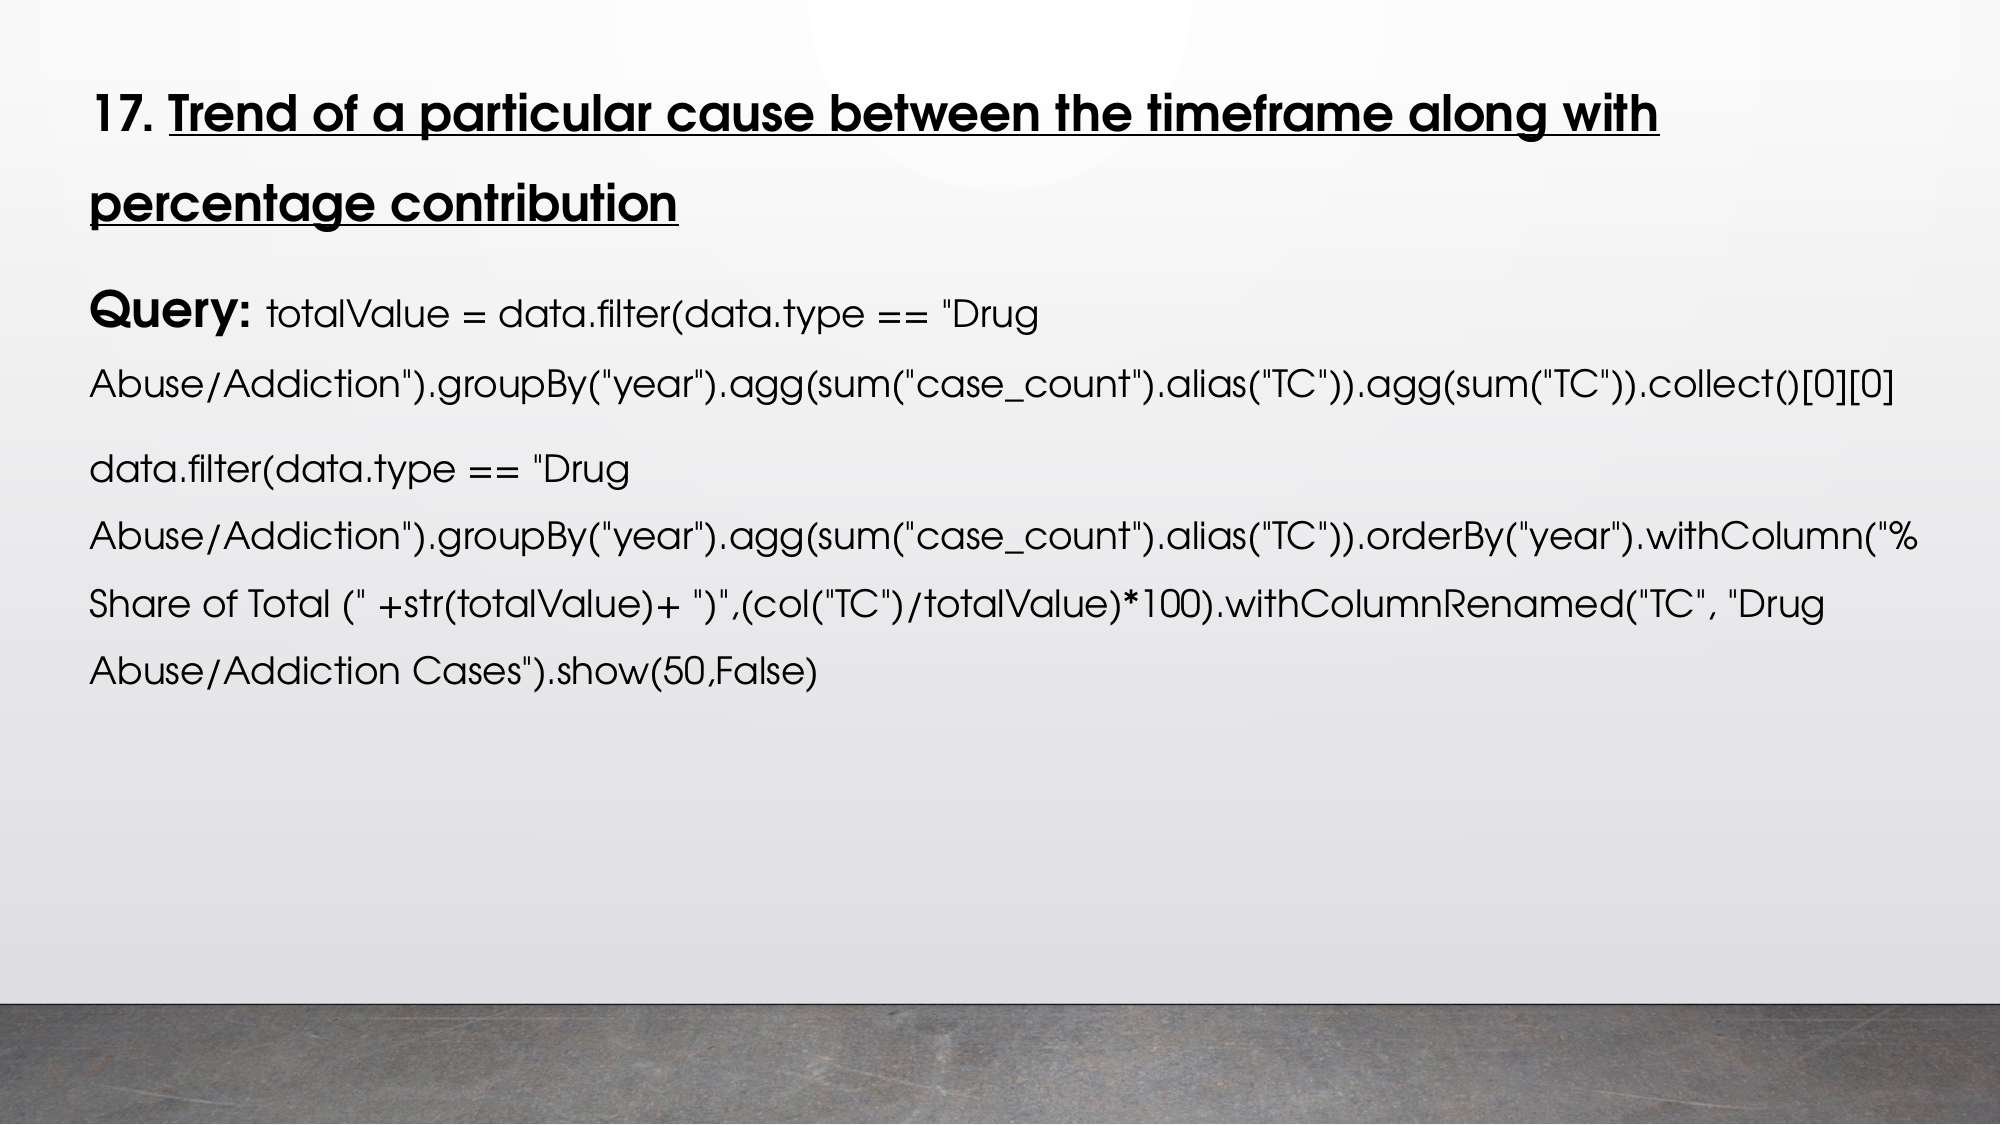

17. Trend of a particular cause between the timeframe along with percentage contribution
Query: totalValue = data.filter(data.type == "Drug Abuse/Addiction").groupBy("year").agg(sum("case_count").alias("TC")).agg(sum("TC")).collect()[0][0]
data.filter(data.type == "Drug Abuse/Addiction").groupBy("year").agg(sum("case_count").alias("TC")).orderBy("year").withColumn("% Share of Total (" +str(totalValue)+ ")",(col("TC")/totalValue)*100).withColumnRenamed("TC", "Drug Abuse/Addiction Cases").show(50,False)